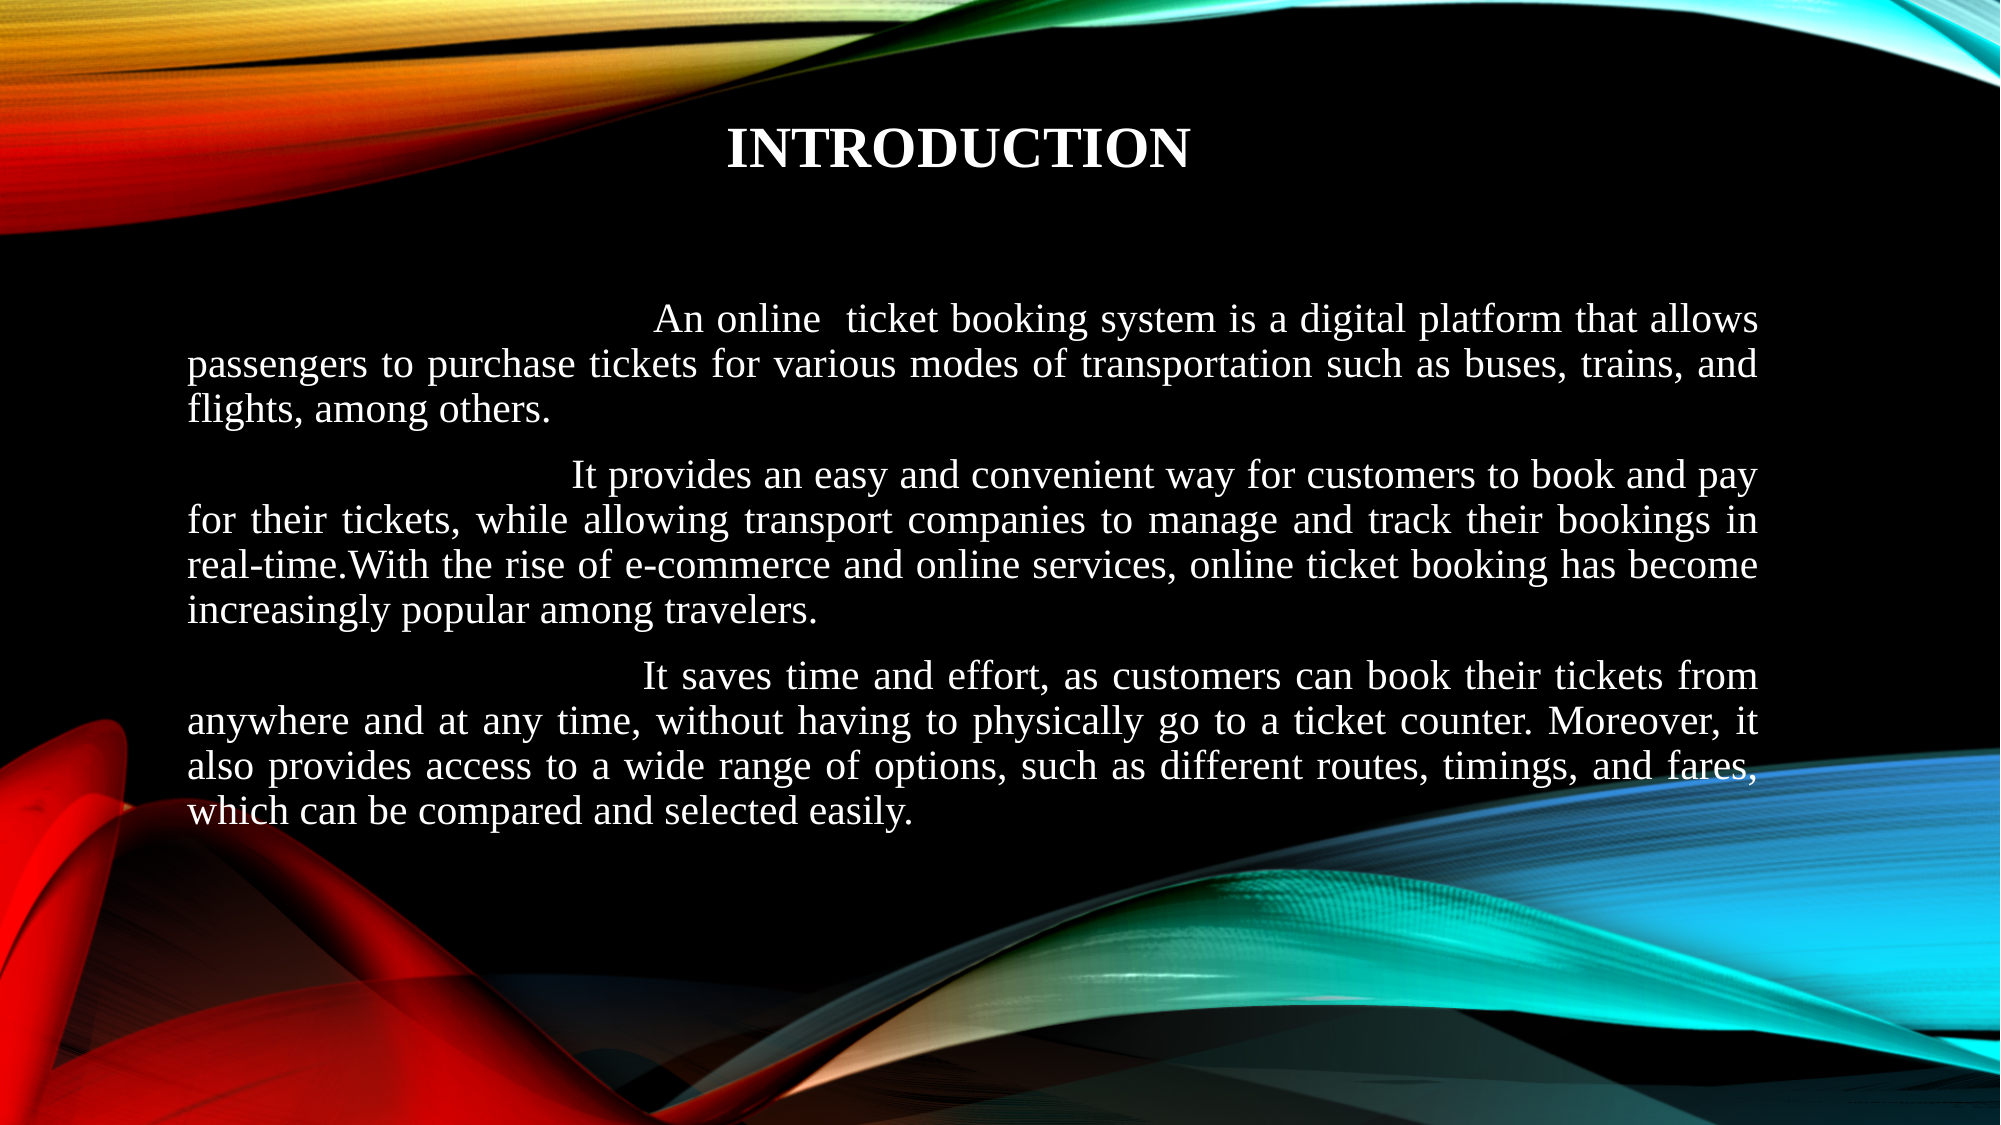

# INTRODUCTION
                                   An online  ticket booking system is a digital platform that allows passengers to purchase tickets for various modes of transportation such as buses, trains, and flights, among others.
                                  It provides an easy and convenient way for customers to book and pay for their tickets, while allowing transport companies to manage and track their bookings in real-time.With the rise of e-commerce and online services, online ticket booking has become increasingly popular among travelers.
                                 It saves time and effort, as customers can book their tickets from anywhere and at any time, without having to physically go to a ticket counter. Moreover, it also provides access to a wide range of options, such as different routes, timings, and fares, which can be compared and selected easily.